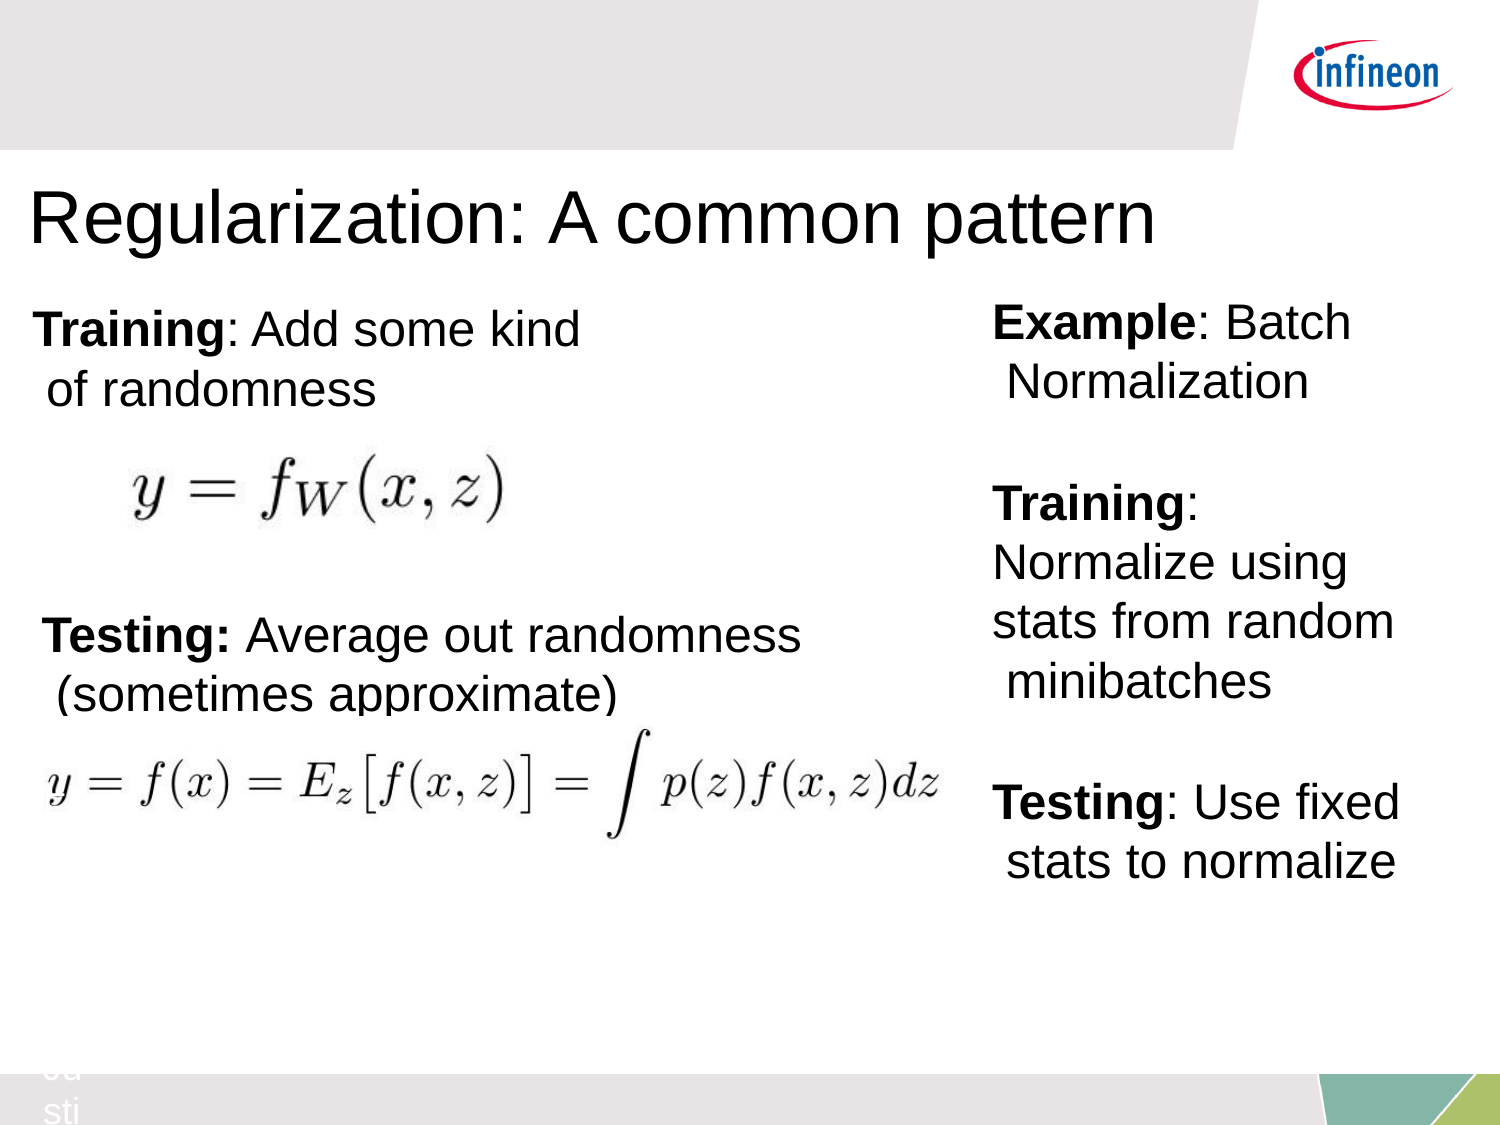

# Regularization: A common pattern
Example: Batch  Normalization

Training:  Normalize using  stats from random  minibatches

Testing: Use fixed  stats to normalize
Training: Add some kind  of randomness

Testing: Average out randomness  (sometimes approximate)

Fei-Fei Li & Justin Johnson & Serena Yeung
Fei-Fei Li & Justin Johnson & Serena Yeung	Lecture 7 -	April 25, 2017
Lecture 7 - 63
April 25, 2017